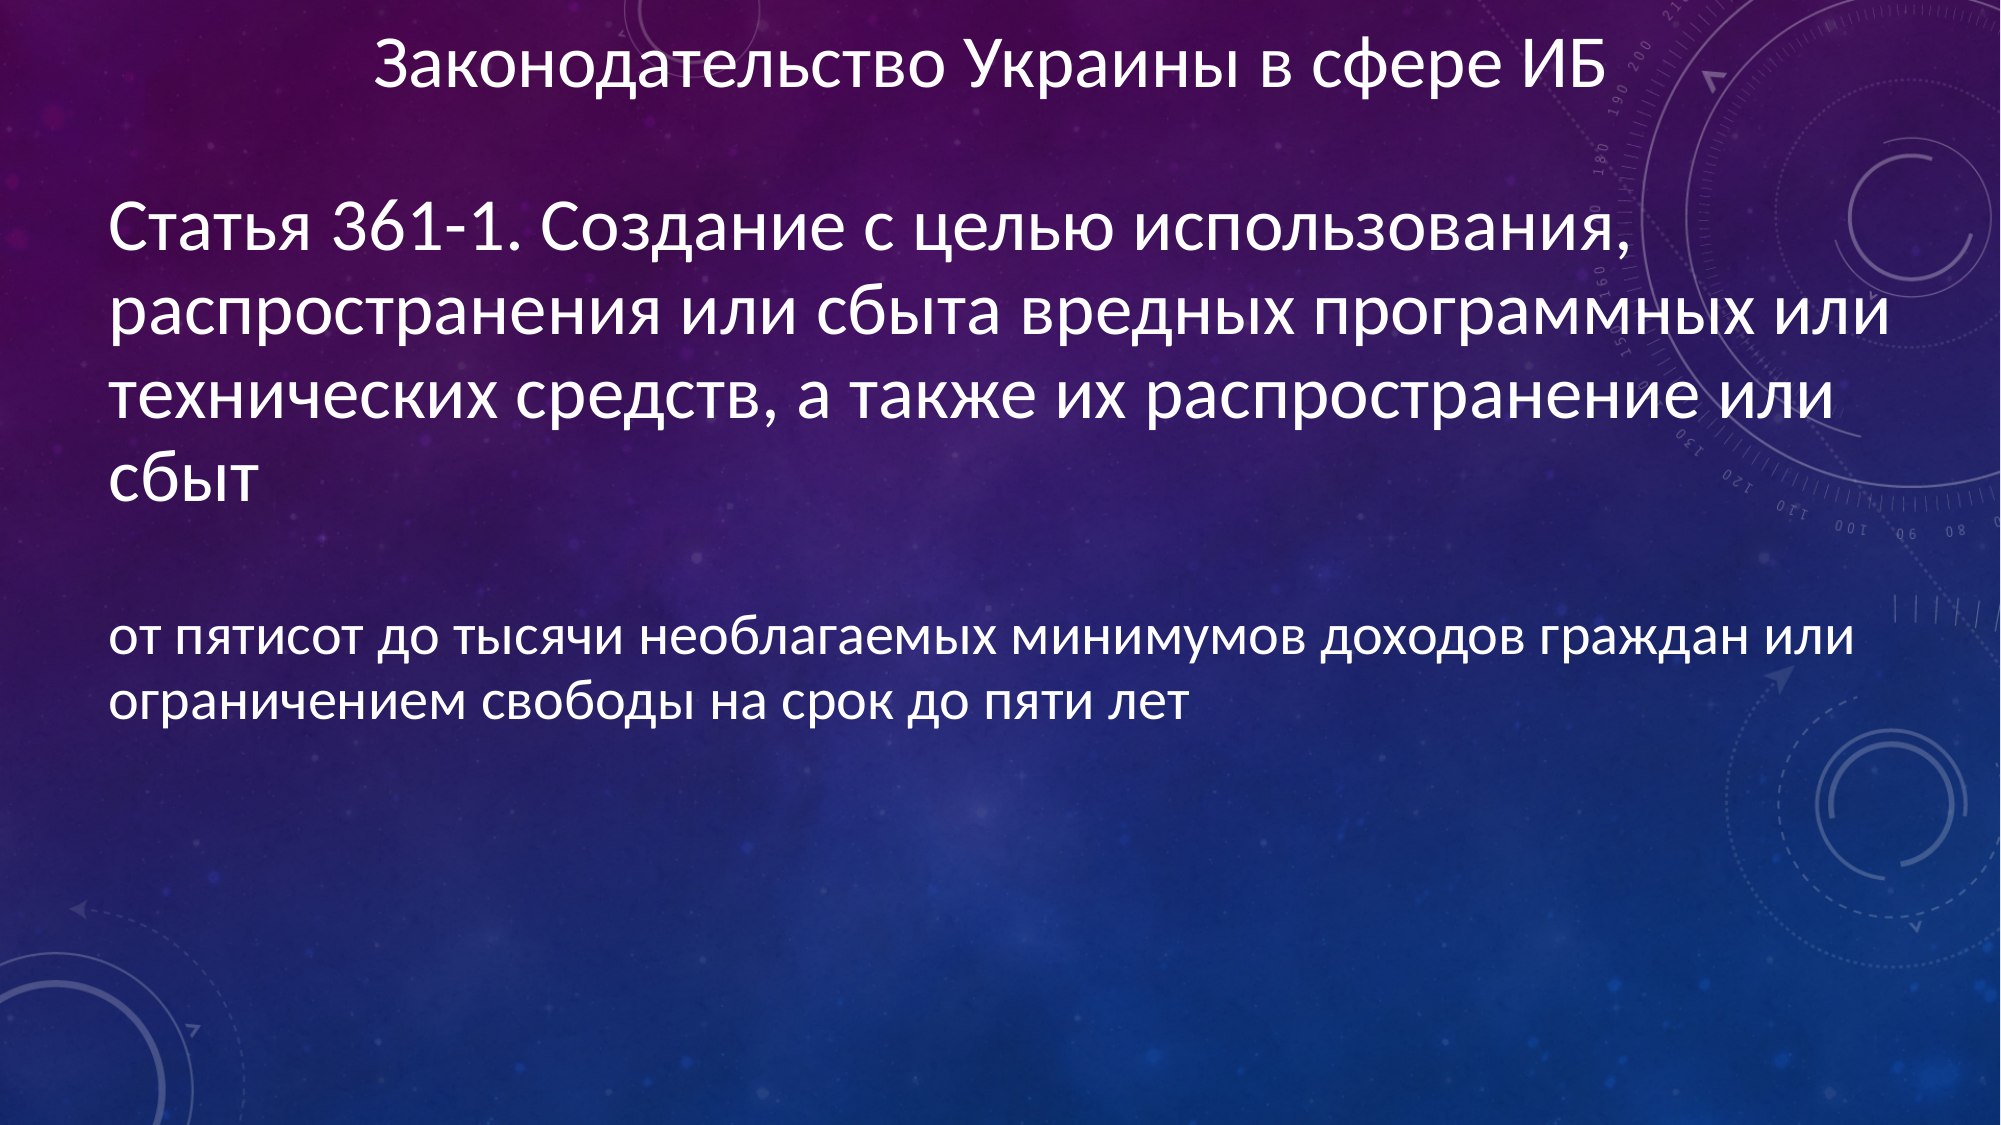

Законодательство Украины в сфере ИБ

Статья 361-1. Создание с целью использования, распространения или сбыта вредных программных или технических средств, а также их распространение или сбыт

от пятисот до тысячи необлагаемых минимумов доходов граждан или ограничением свободы на срок до пяти лет